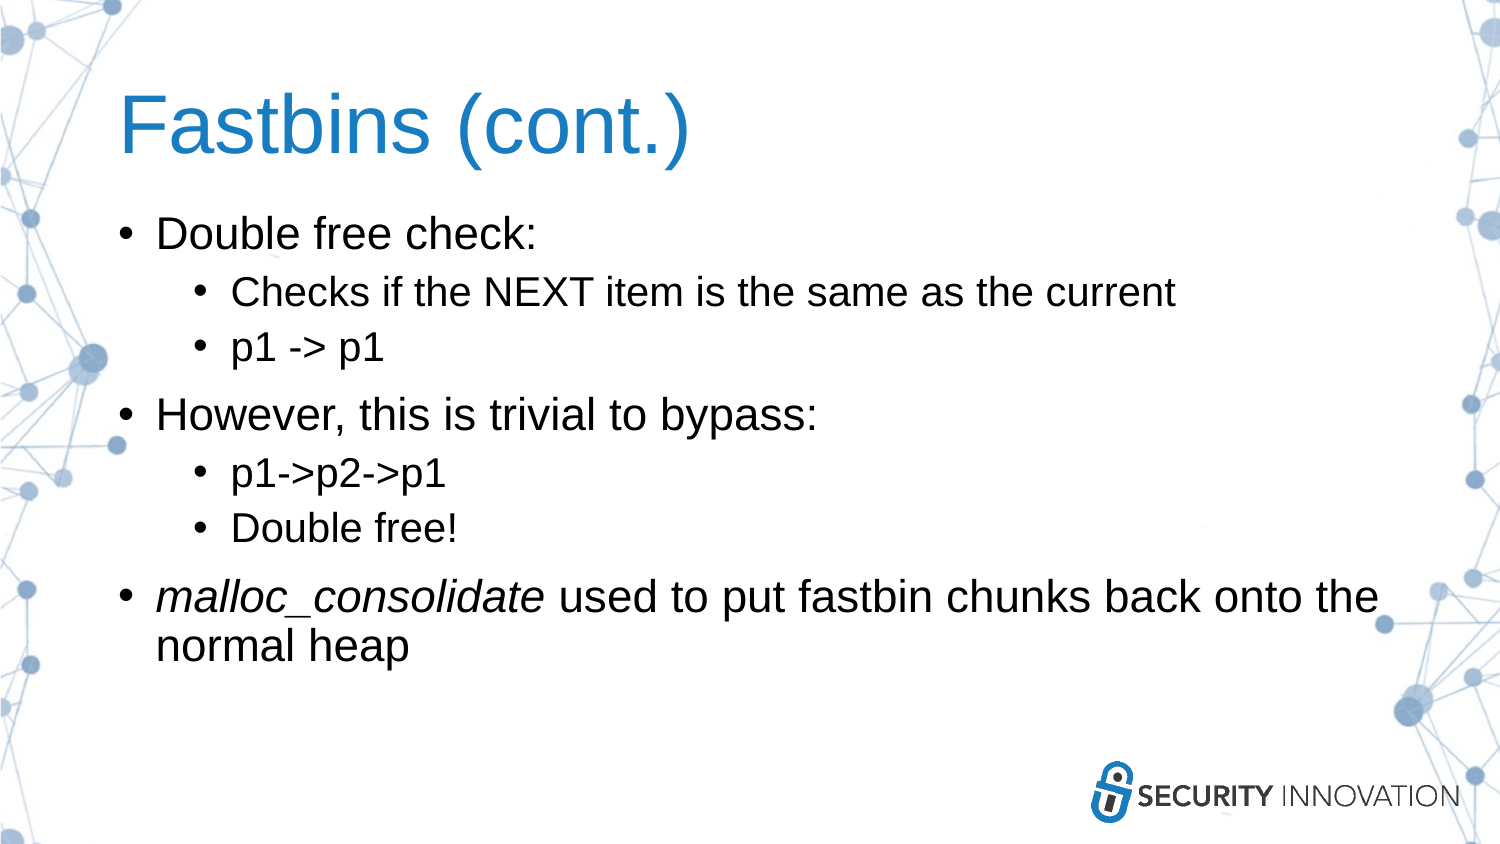

# Fastbins (cont.)
Double free check:
Checks if the NEXT item is the same as the current
p1 -> p1
However, this is trivial to bypass:
p1->p2->p1
Double free!
malloc_consolidate used to put fastbin chunks back onto the normal heap